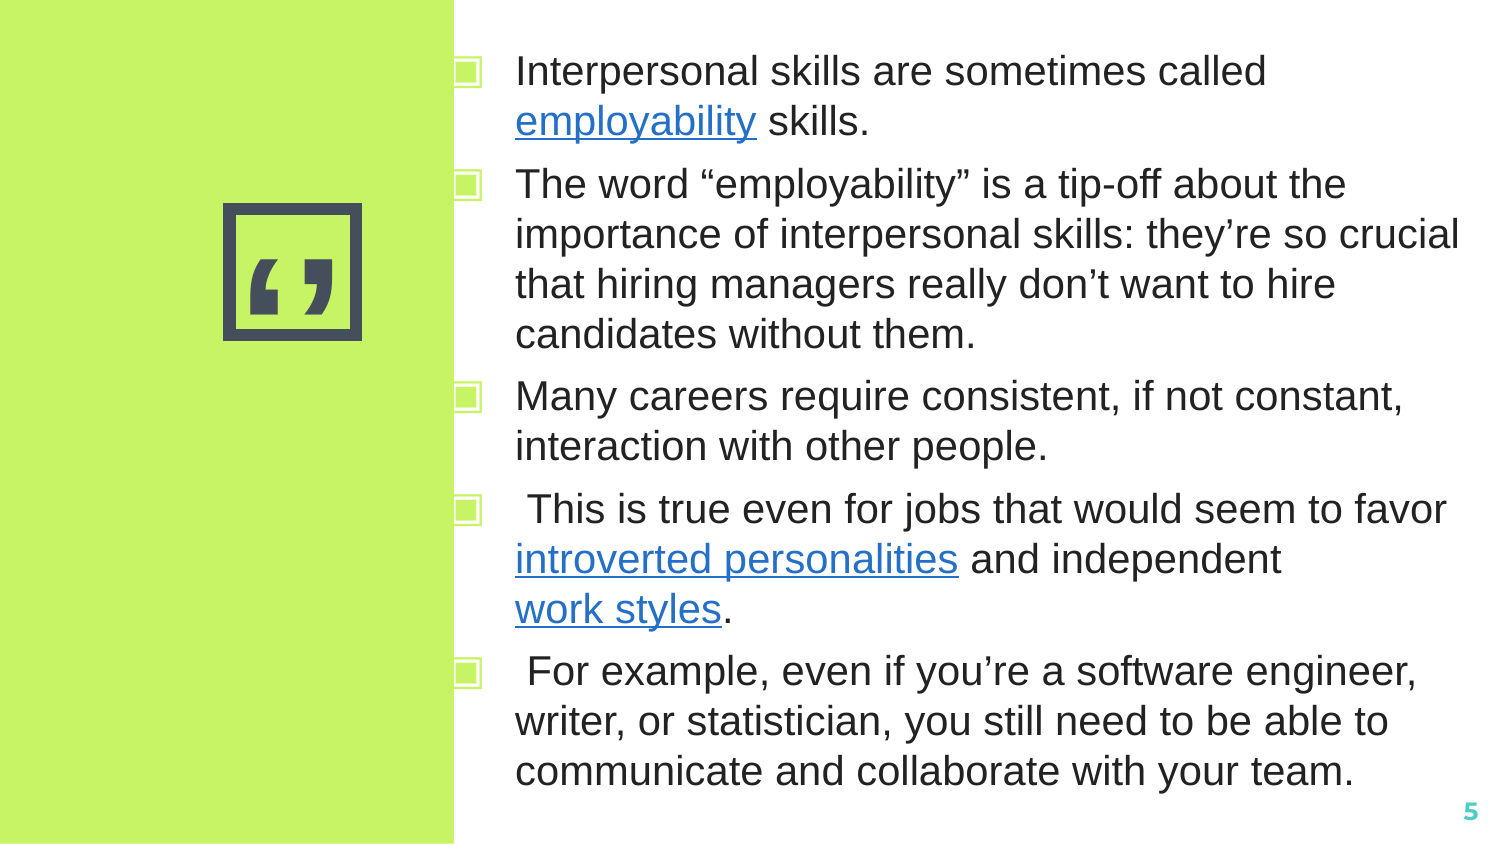

Interpersonal skills are sometimes called employability skills.
The word “employability” is a tip-off about the importance of interpersonal skills: they’re so crucial that hiring managers really don’t want to hire candidates without them.
Many careers require consistent, if not constant, interaction with other people.
 This is true even for jobs that would seem to favor introverted personalities and independent work styles.
 For example, even if you’re a software engineer, writer, or statistician, you still need to be able to communicate and collaborate with your team.

5